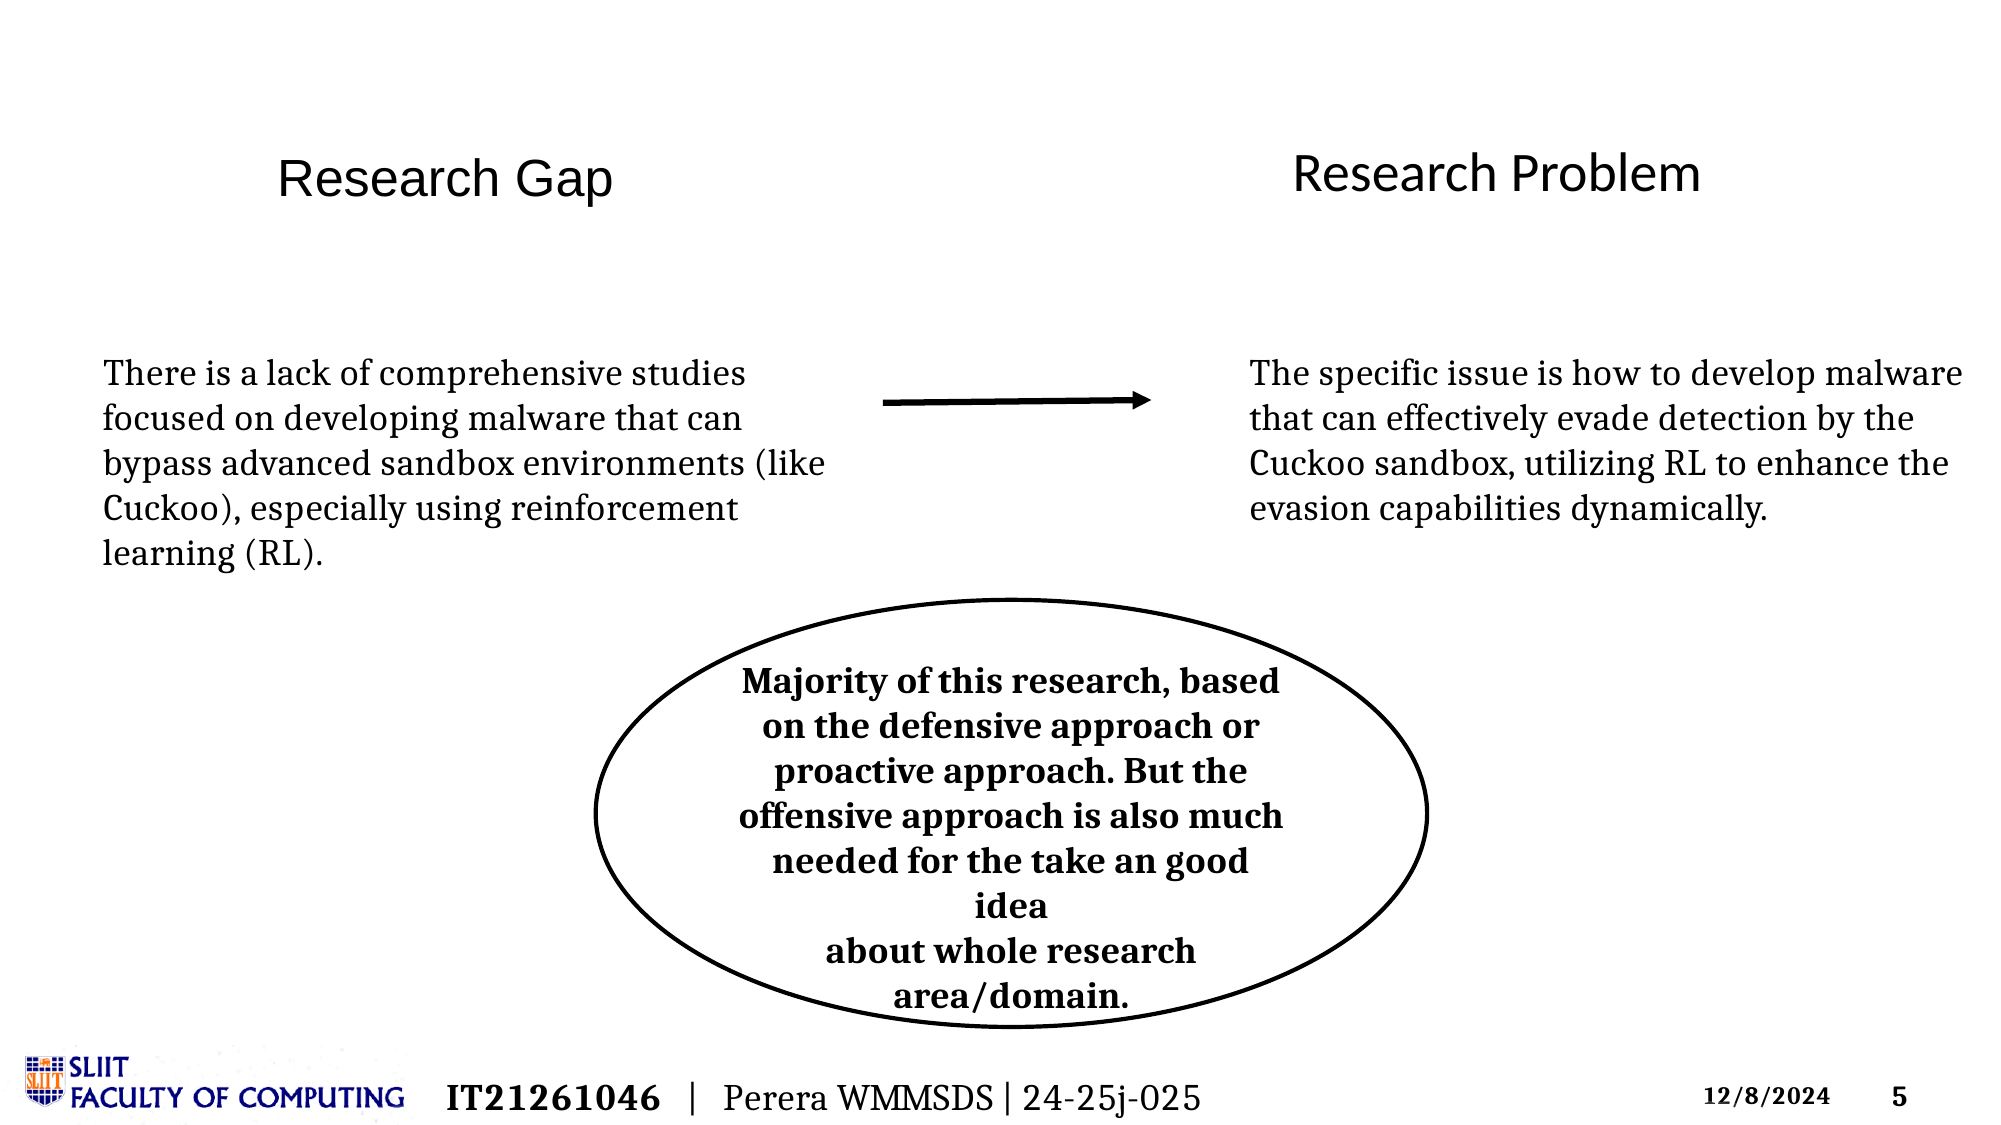

# Research Gap
Research Problem
The specific issue is how to develop malware that can effectively evade detection by the
Cuckoo sandbox, utilizing RL to enhance the evasion capabilities dynamically.
There is a lack of comprehensive studies focused on developing malware that can bypass advanced sandbox environments (like Cuckoo), especially using reinforcement learning (RL).

Majority of this research, based on the defensive approach or proactive approach. But the offensive approach is also much needed for the take an good idea
about whole research area/domain.
IT21261046   |   Perera WMMSDS | 24-25j-025